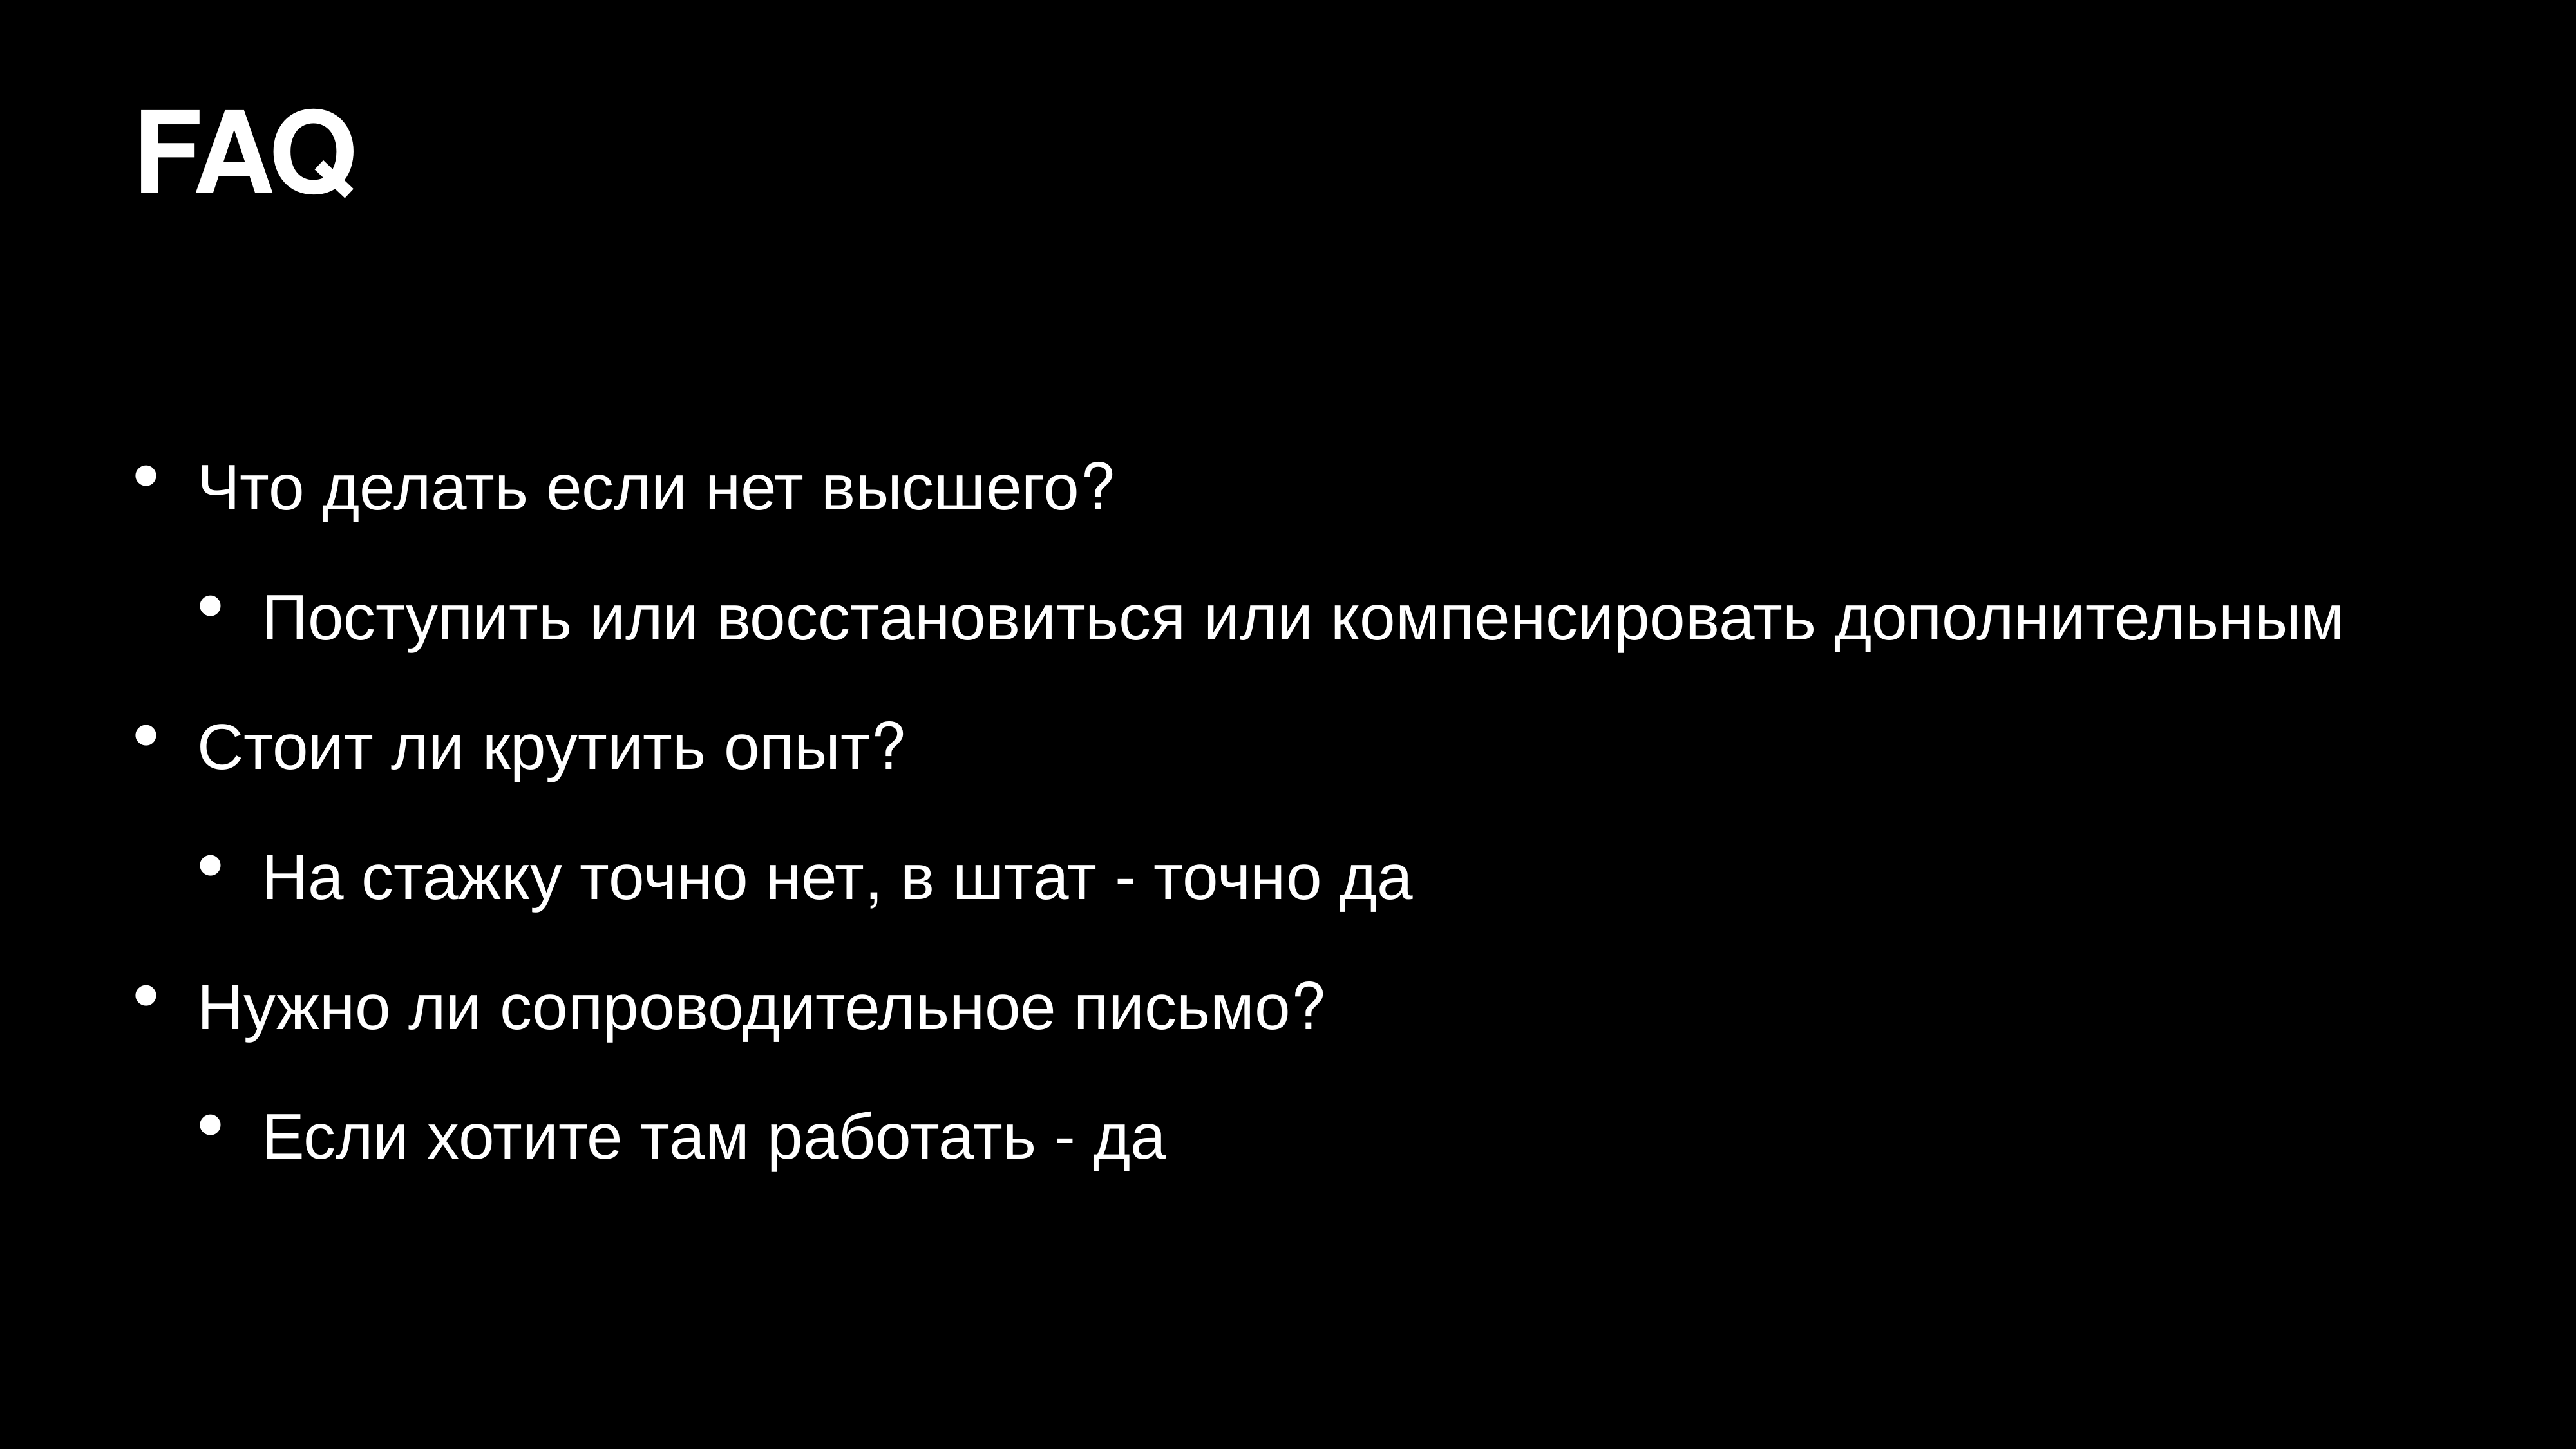

# FAQ

Что делать если нет высшего?
Поступить или восстановиться или компенсировать дополнительным
Стоит ли крутить опыт?
На стажку точно нет, в штат - точно да
Нужно ли сопроводительное письмо?
Если хотите там работать - да